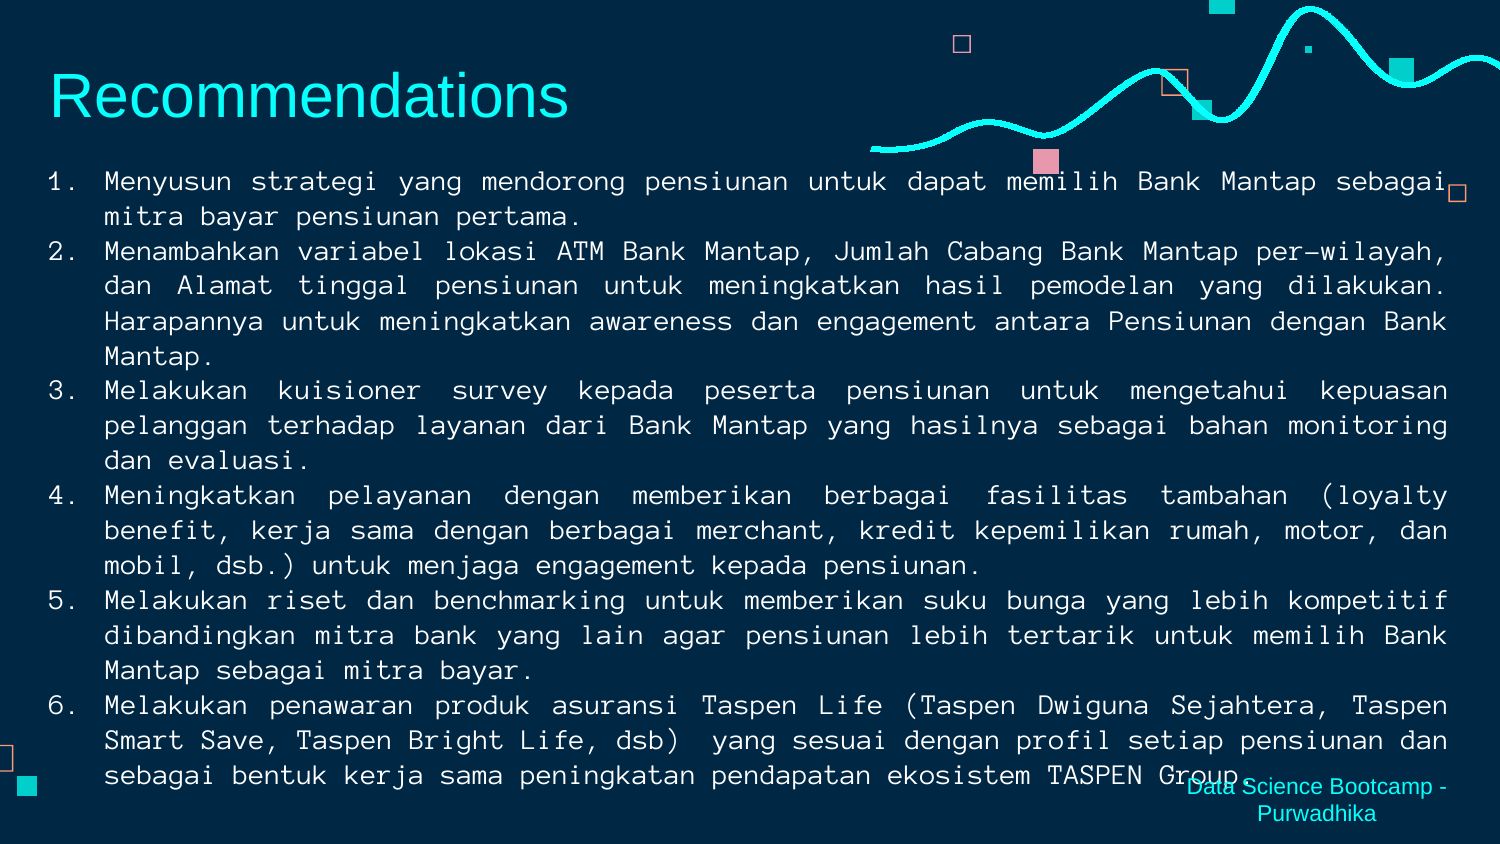

# Recommendations
Menyusun strategi yang mendorong pensiunan untuk dapat memilih Bank Mantap sebagai mitra bayar pensiunan pertama.
Menambahkan variabel lokasi ATM Bank Mantap, Jumlah Cabang Bank Mantap per-wilayah, dan Alamat tinggal pensiunan untuk meningkatkan hasil pemodelan yang dilakukan. Harapannya untuk meningkatkan awareness dan engagement antara Pensiunan dengan Bank Mantap.
Melakukan kuisioner survey kepada peserta pensiunan untuk mengetahui kepuasan pelanggan terhadap layanan dari Bank Mantap yang hasilnya sebagai bahan monitoring dan evaluasi.
Meningkatkan pelayanan dengan memberikan berbagai fasilitas tambahan (loyalty benefit, kerja sama dengan berbagai merchant, kredit kepemilikan rumah, motor, dan mobil, dsb.) untuk menjaga engagement kepada pensiunan.
Melakukan riset dan benchmarking untuk memberikan suku bunga yang lebih kompetitif dibandingkan mitra bank yang lain agar pensiunan lebih tertarik untuk memilih Bank Mantap sebagai mitra bayar.
Melakukan penawaran produk asuransi Taspen Life (Taspen Dwiguna Sejahtera, Taspen Smart Save, Taspen Bright Life, dsb)  yang sesuai dengan profil setiap pensiunan dan sebagai bentuk kerja sama peningkatan pendapatan ekosistem TASPEN Group.
Data Science Bootcamp - Purwadhika